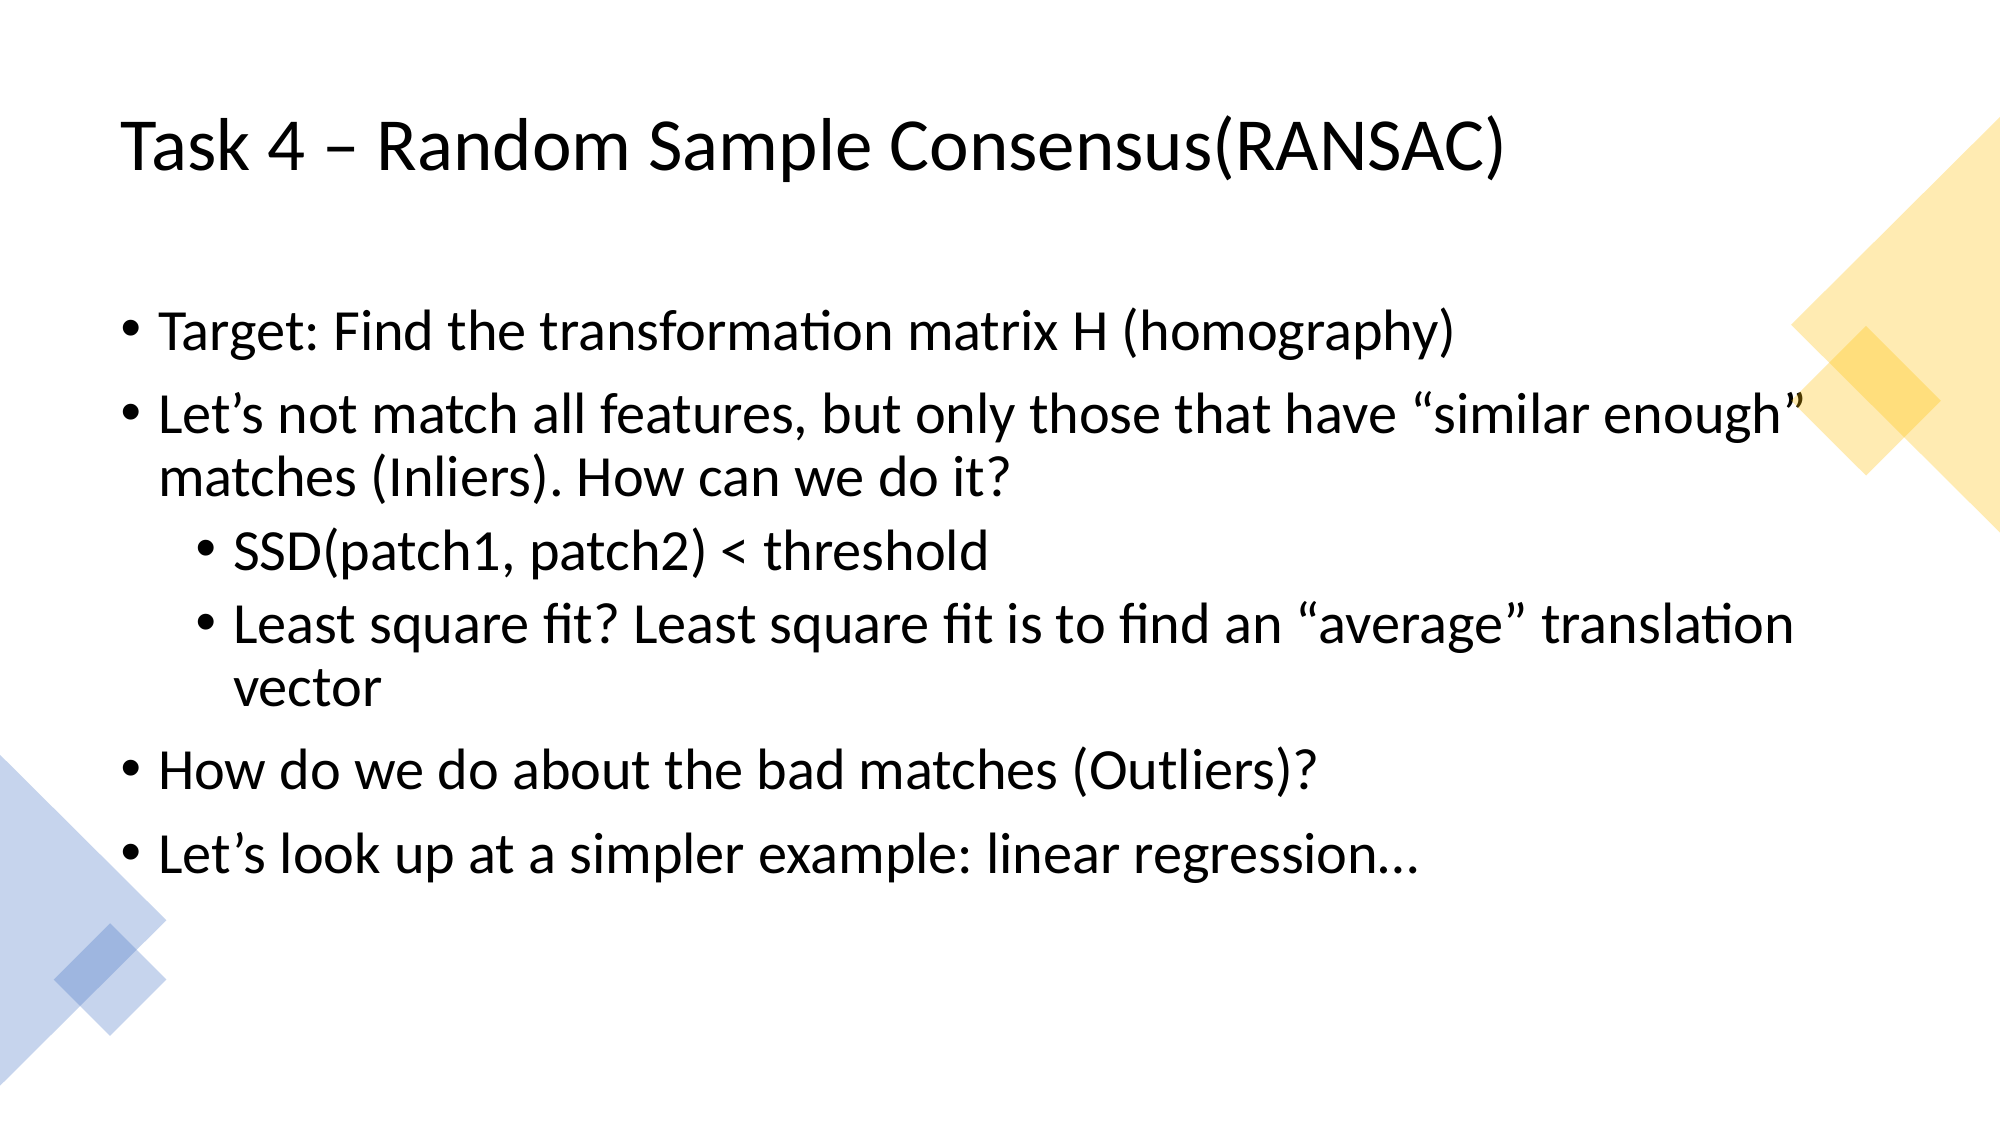

# Task 4 – Random Sample Consensus(RANSAC)

Target: Find the transformation matrix H (homography)
Let’s not match all features, but only those that have “similar enough” matches (Inliers). How can we do it?
SSD(patch1, patch2) < threshold
Least square fit? Least square fit is to find an “average” translation vector
How do we do about the bad matches (Outliers)?
Let’s look up at a simpler example: linear regression…